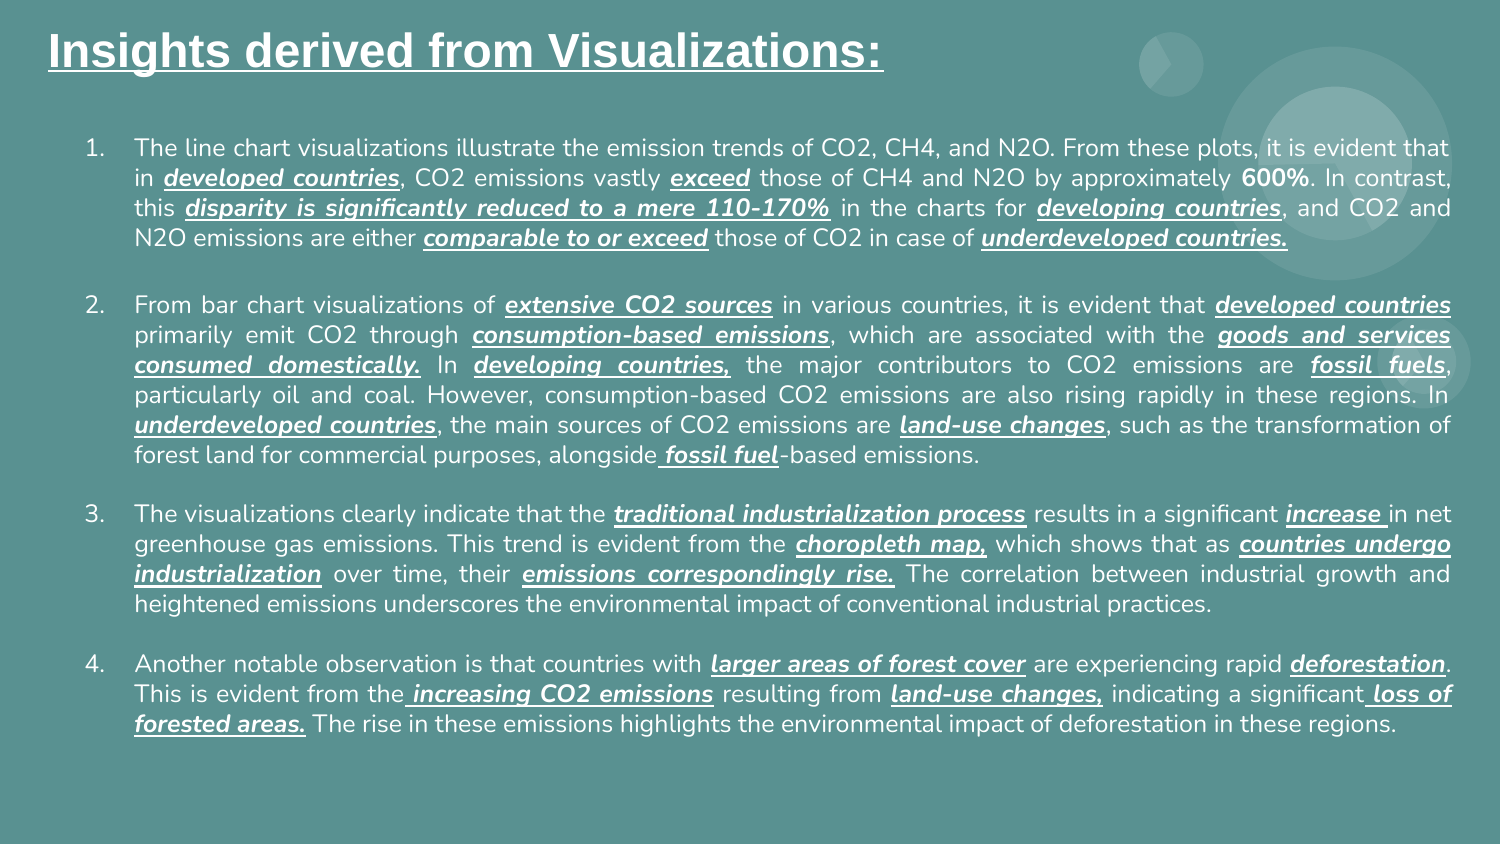

# Insights derived from Visualizations:
The line chart visualizations illustrate the emission trends of CO2, CH4, and N2O. From these plots, it is evident that in developed countries, CO2 emissions vastly exceed those of CH4 and N2O by approximately 600%. In contrast, this disparity is significantly reduced to a mere 110-170% in the charts for developing countries, and CO2 and N2O emissions are either comparable to or exceed those of CO2 in case of underdeveloped countries.

From bar chart visualizations of extensive CO2 sources in various countries, it is evident that developed countries primarily emit CO2 through consumption-based emissions, which are associated with the goods and services consumed domestically. In developing countries, the major contributors to CO2 emissions are fossil fuels, particularly oil and coal. However, consumption-based CO2 emissions are also rising rapidly in these regions. In underdeveloped countries, the main sources of CO2 emissions are land-use changes, such as the transformation of forest land for commercial purposes, alongside fossil fuel-based emissions.

The visualizations clearly indicate that the traditional industrialization process results in a significant increase in net greenhouse gas emissions. This trend is evident from the choropleth map, which shows that as countries undergo industrialization over time, their emissions correspondingly rise. The correlation between industrial growth and heightened emissions underscores the environmental impact of conventional industrial practices.

Another notable observation is that countries with larger areas of forest cover are experiencing rapid deforestation. This is evident from the increasing CO2 emissions resulting from land-use changes, indicating a significant loss of forested areas. The rise in these emissions highlights the environmental impact of deforestation in these regions.